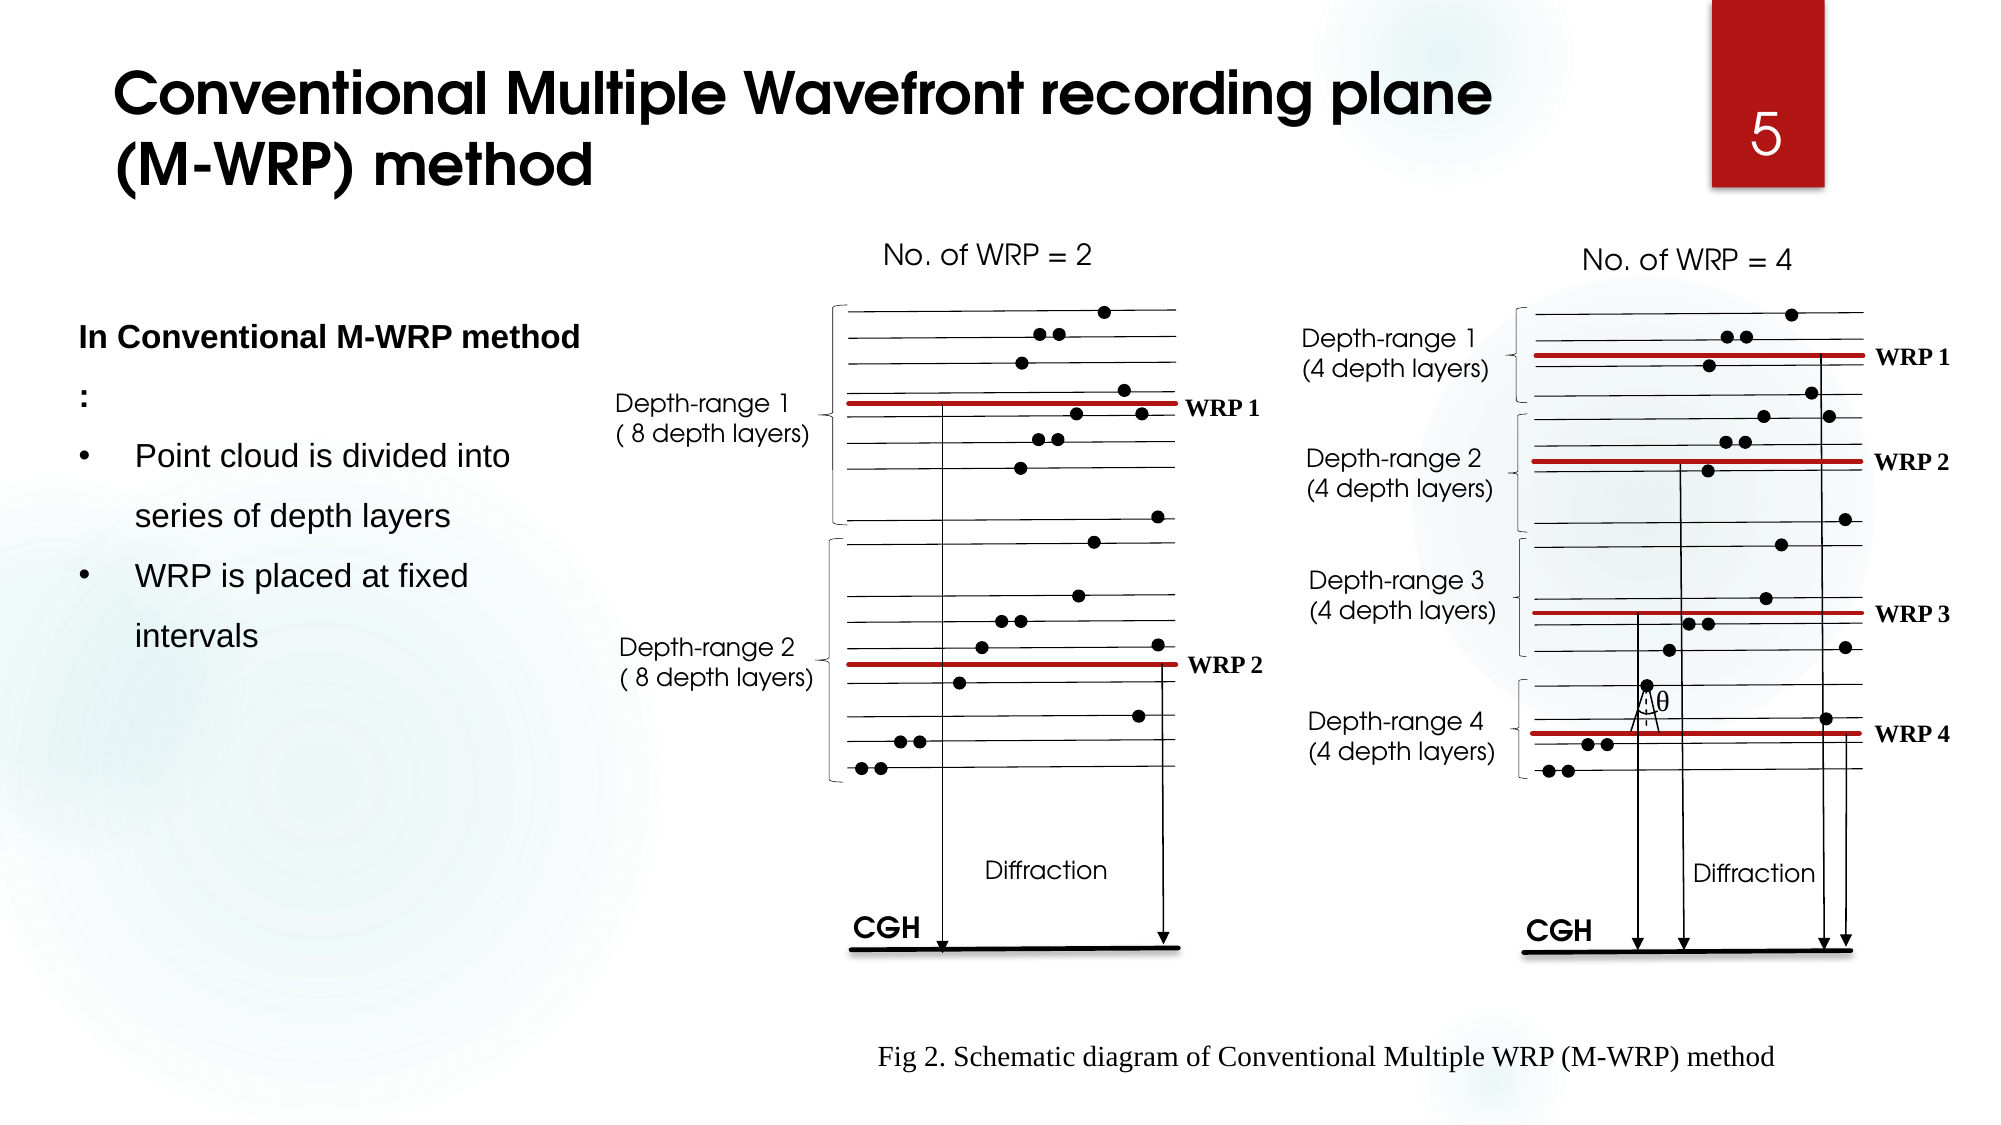

5
# Conventional Multiple Wavefront recording plane (M-WRP) method
No. of WRP = 2
No. of WRP = 4

Depth-range 1
(4 depth layers)

WRP 1

Depth-range 2
(4 depth layers)
WRP 2

Depth-range 3
(4 depth layers)

WRP 3

θ
Depth-range 4
(4 depth layers)

WRP 4

Diffraction
CGH
In Conventional M-WRP method :
Point cloud is divided into series of depth layers
WRP is placed at fixed intervals

Depth-range 1
( 8 depth layers)
WRP 1

WRP 2

Diffraction
CGH
Depth-range 2
( 8 depth layers)
Fig 2. Schematic diagram of Conventional Multiple WRP (M-WRP) method